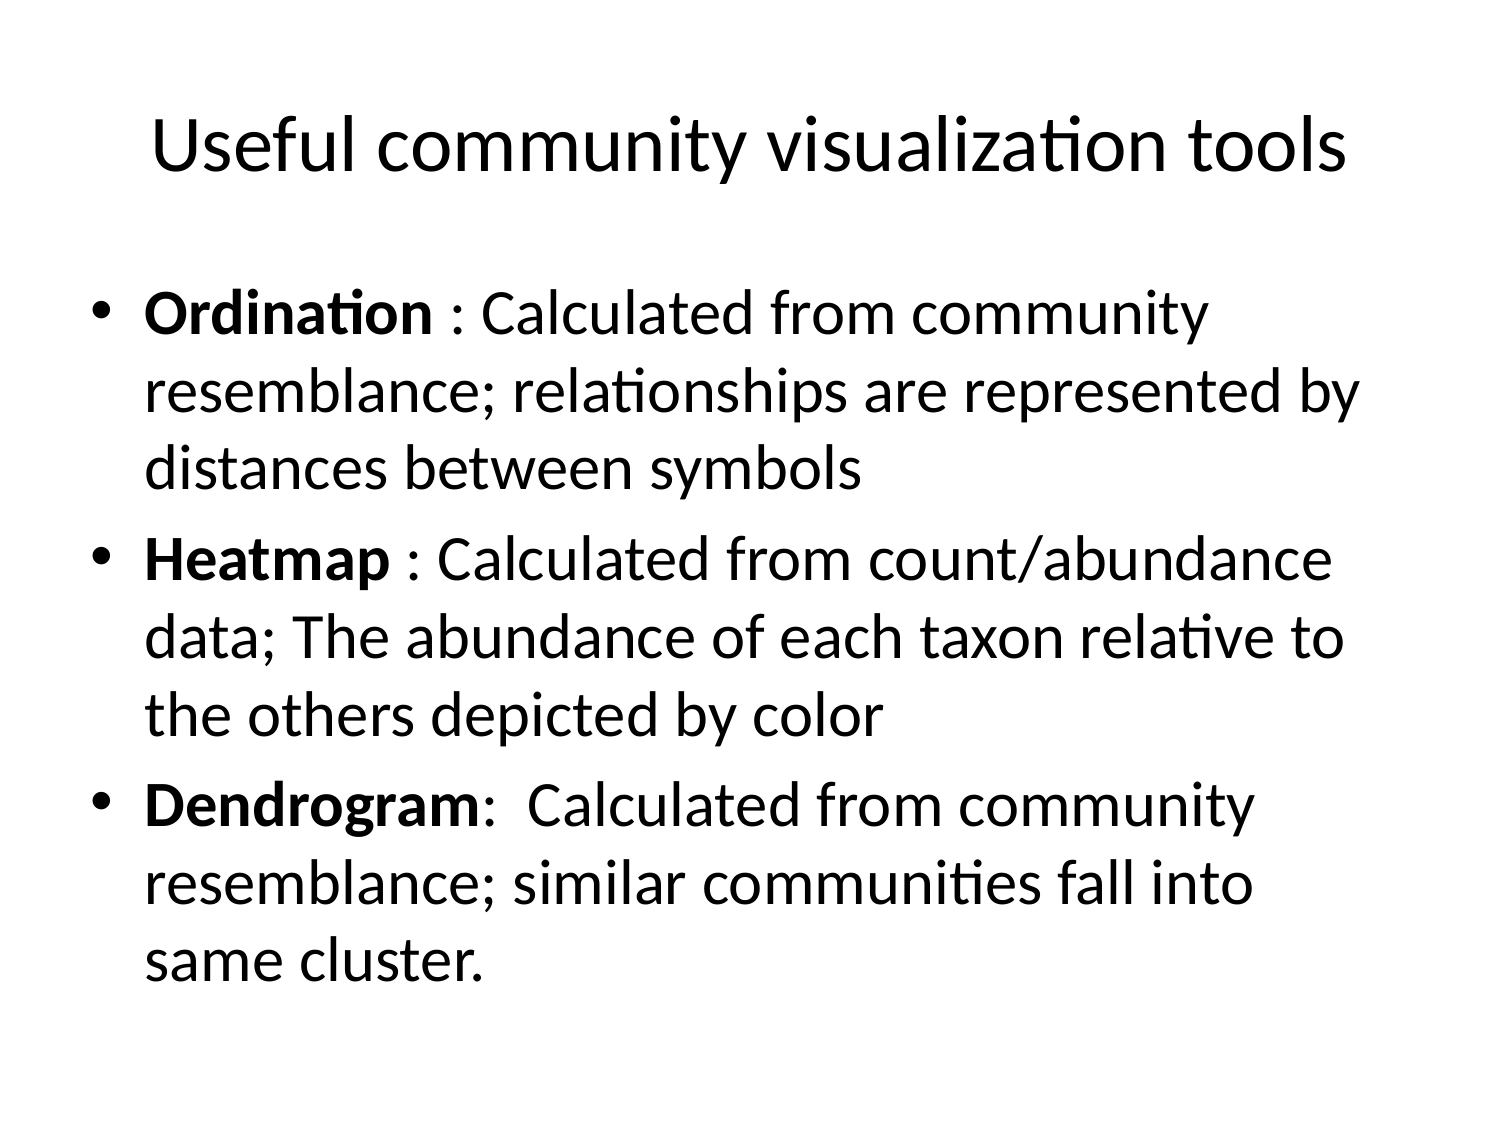

# Useful community visualization tools
Ordination : Calculated from community resemblance; relationships are represented by distances between symbols
Heatmap : Calculated from count/abundance data; The abundance of each taxon relative to the others depicted by color
Dendrogram:  Calculated from community resemblance; similar communities fall into same cluster.